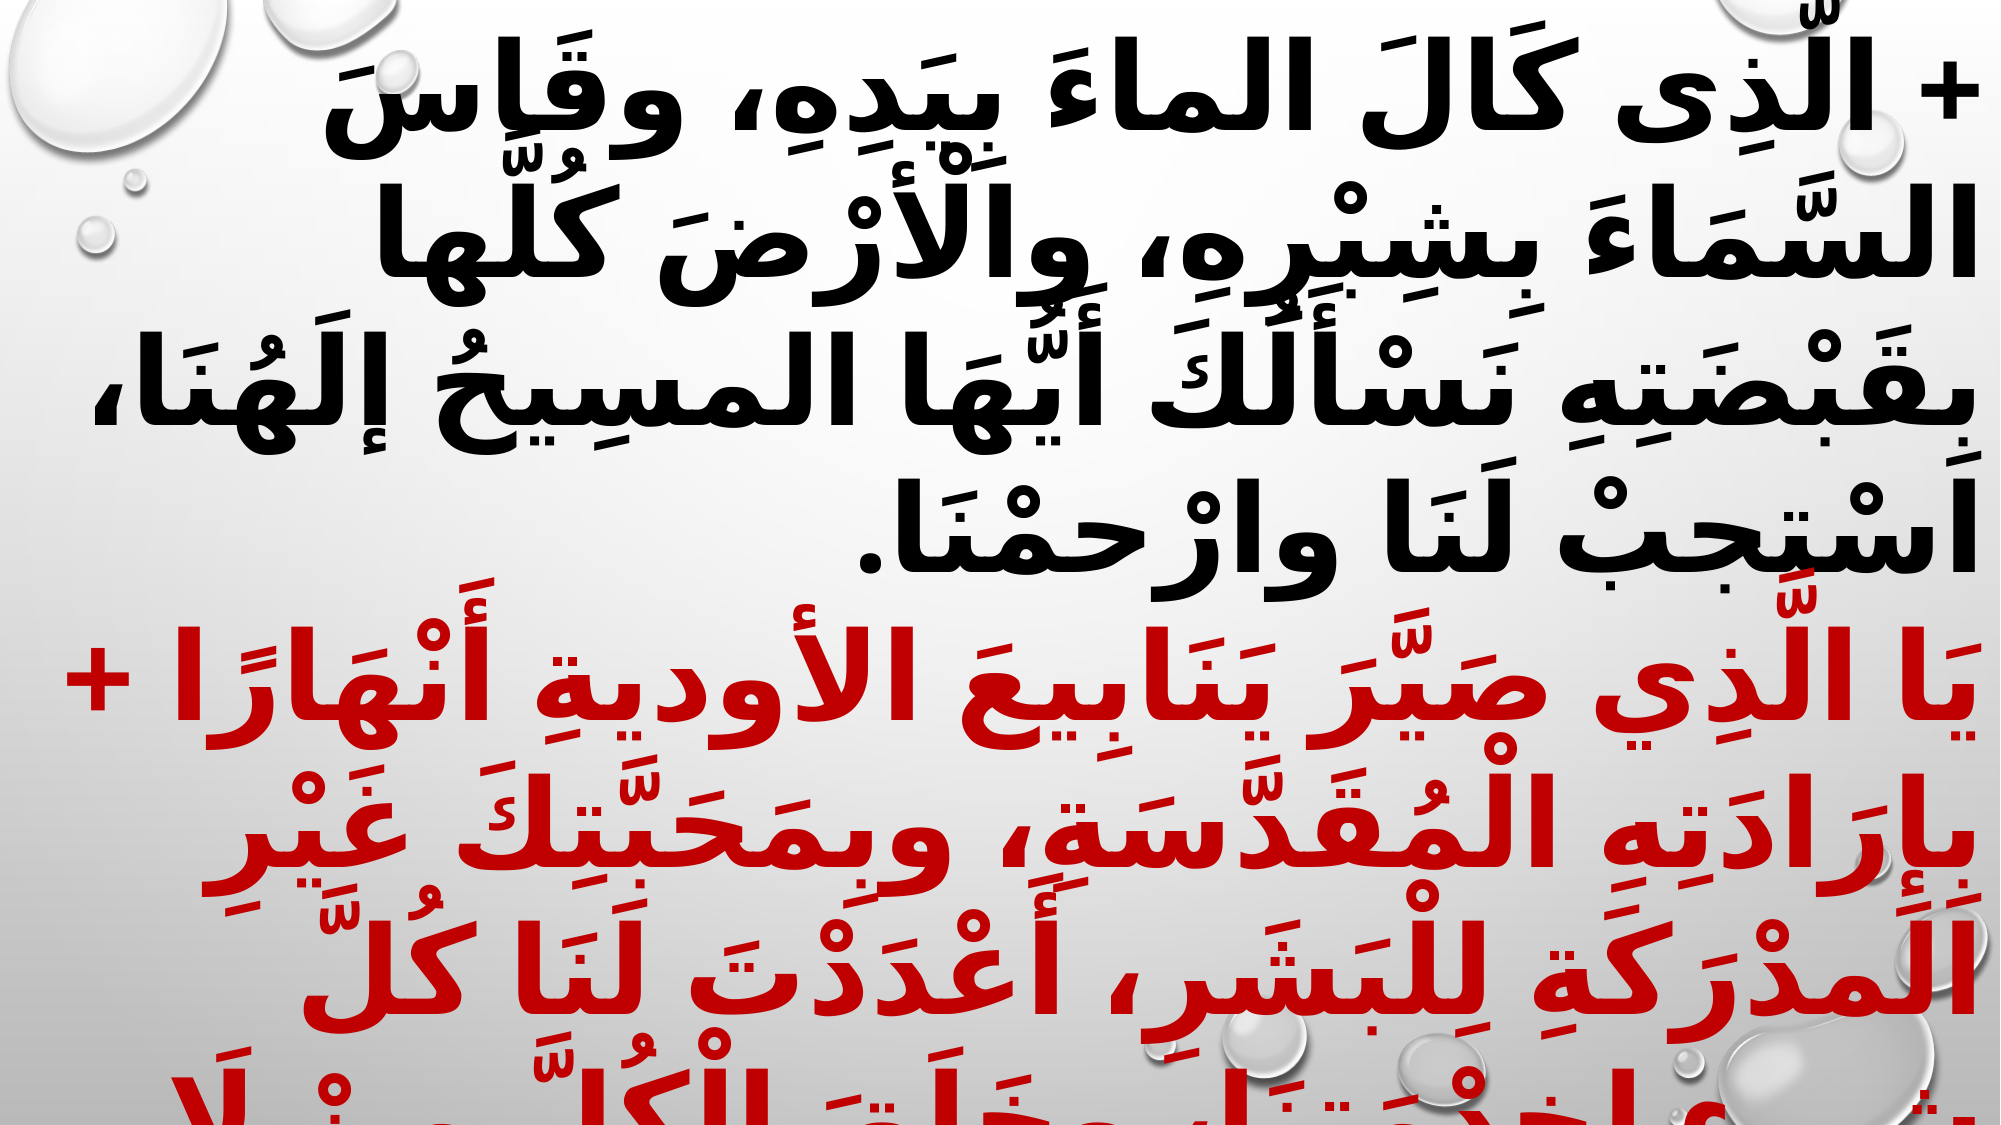

+ الَّذِى كَالَ الماءَ بِيَدِهِ، وقَاسَ السَّمَاءَ بِشِبْرِهِ، والْأرْضَ كُلَّها بِقَبْضَتِهِ نَسْأَلُكَ أَيُّهَا المسِيحُ إلَهُنَا، اسْتجبْ لَنَا وارْحمْنَا.
+ يَا الَّذِي صَيَّرَ يَنَابِيعَ الأوديةِ أَنْهَارًا بِإِرَادَتِهِ الْمُقَدَّسَةِ، وبِمَحَبَّتِكَ غَيْرِ المدْرَكَةِ لِلْبَشَرِ، أَعْدَدْتَ لَنَا كُلَّ شِيءٍ لِخِدْمَتِنَا، وخَلَقَ الْكُلَّ مِنْ لَا شِيء، نُطلُبُ إِلَيْكَ أَيُّهَا المسِيحُ إلَهُنَا، اِسْتجبْ لَنَا وارْحمْنَا.